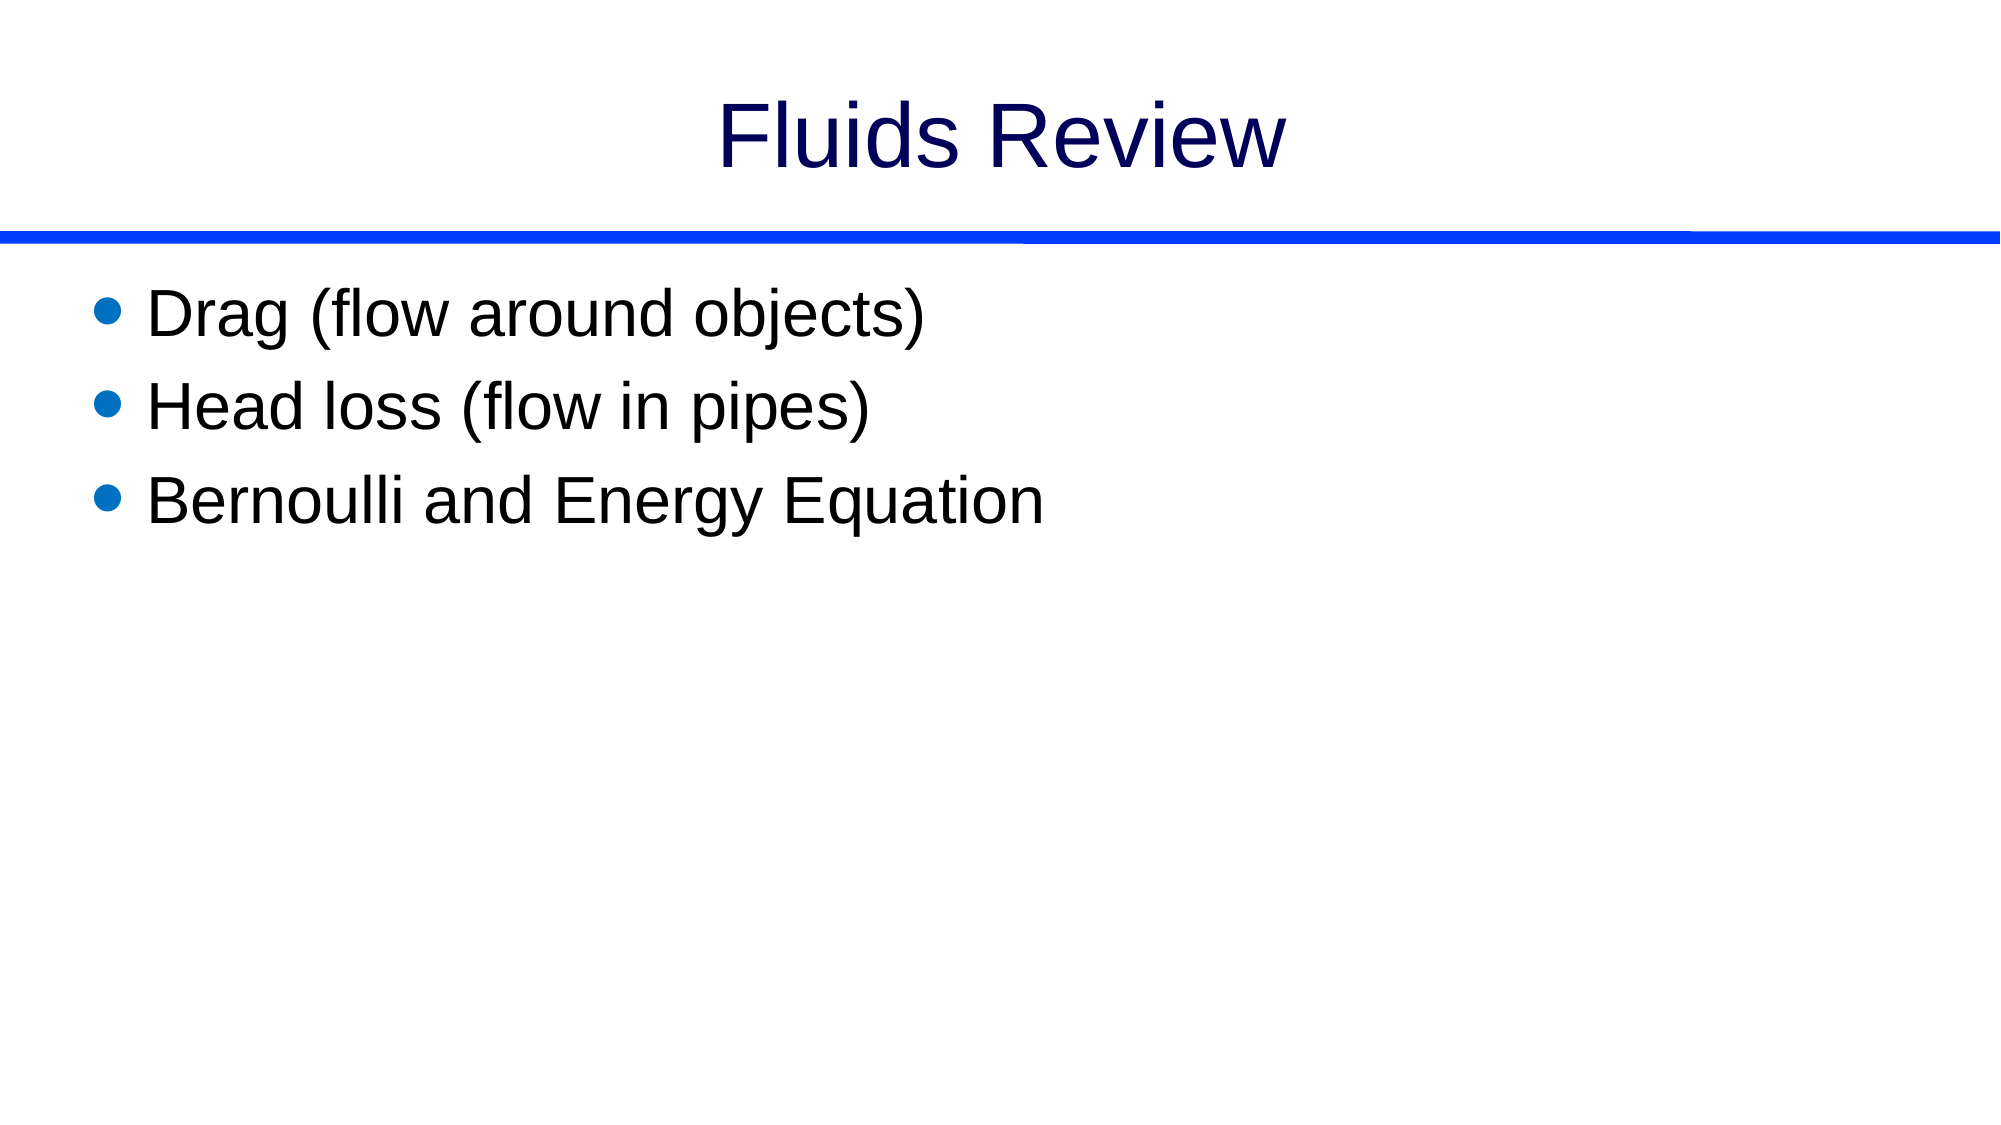

# Fluids Review
Drag (flow around objects)
Head loss (flow in pipes)
Bernoulli and Energy Equation